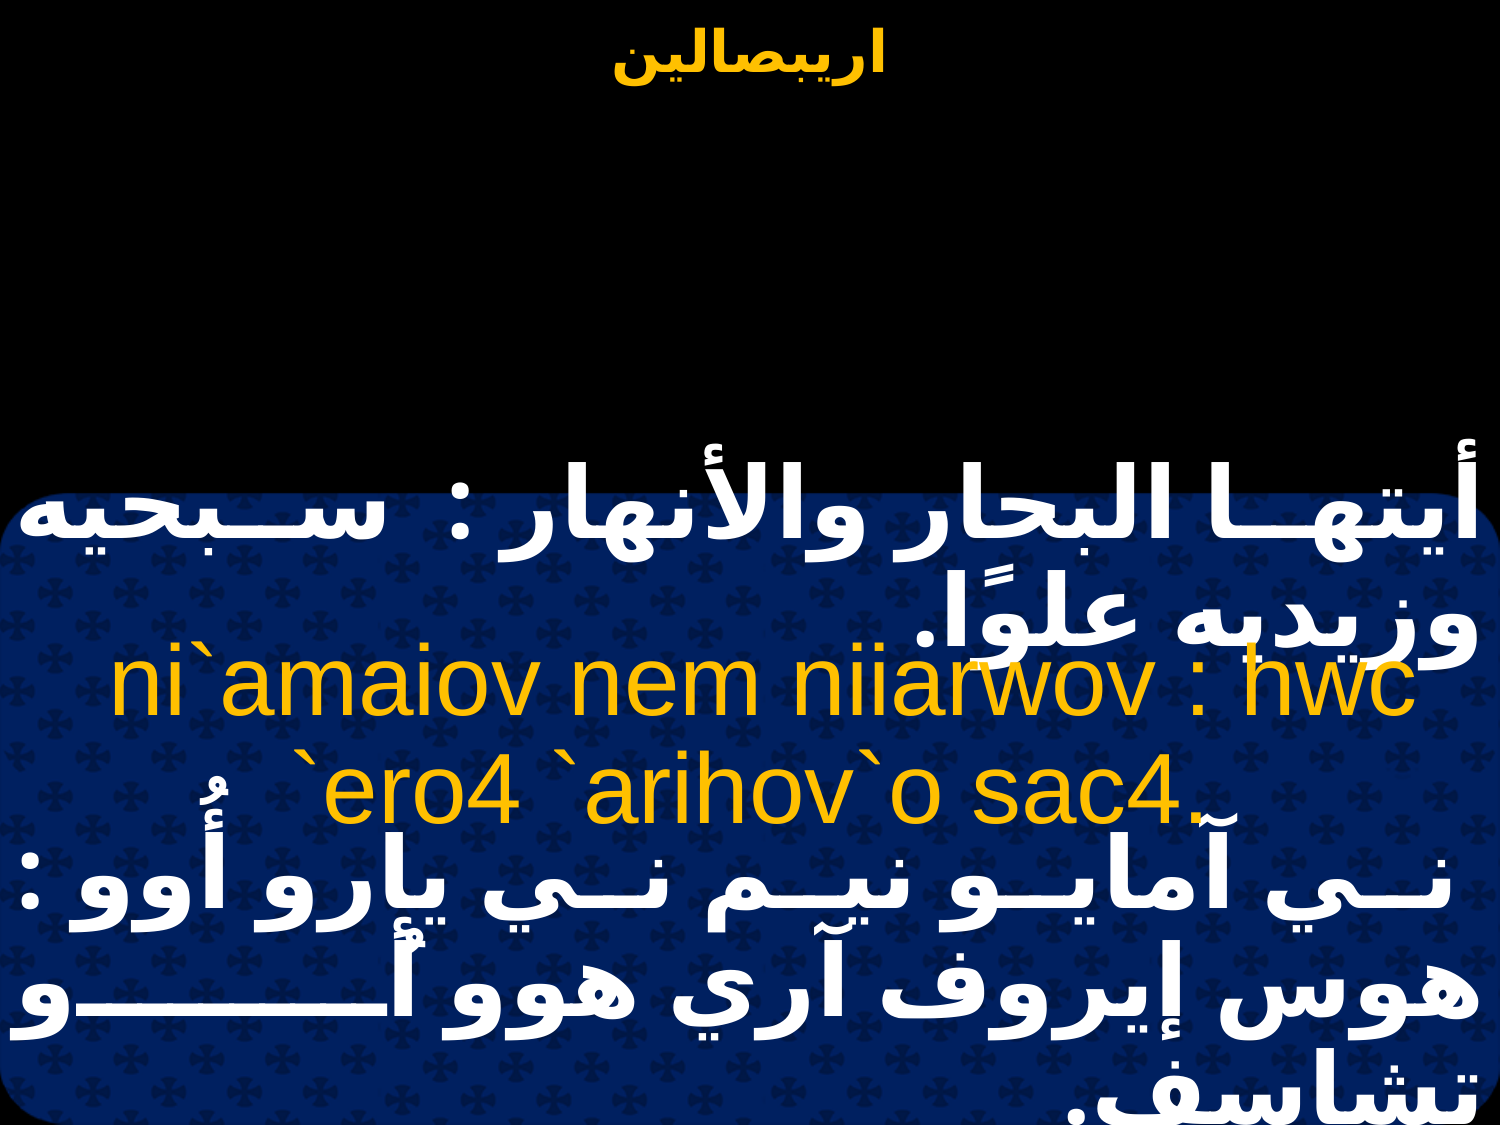

أيتها البحار والأنهار :  سبحيه وزيديه علوًا.

 ni`amaiov nem niiarwov : hwc `ero4 `arihov`o sac4.

 ني آمايو نيم ني يارو أُوو : هوس إيروف آري هوو أُو تشاسف.